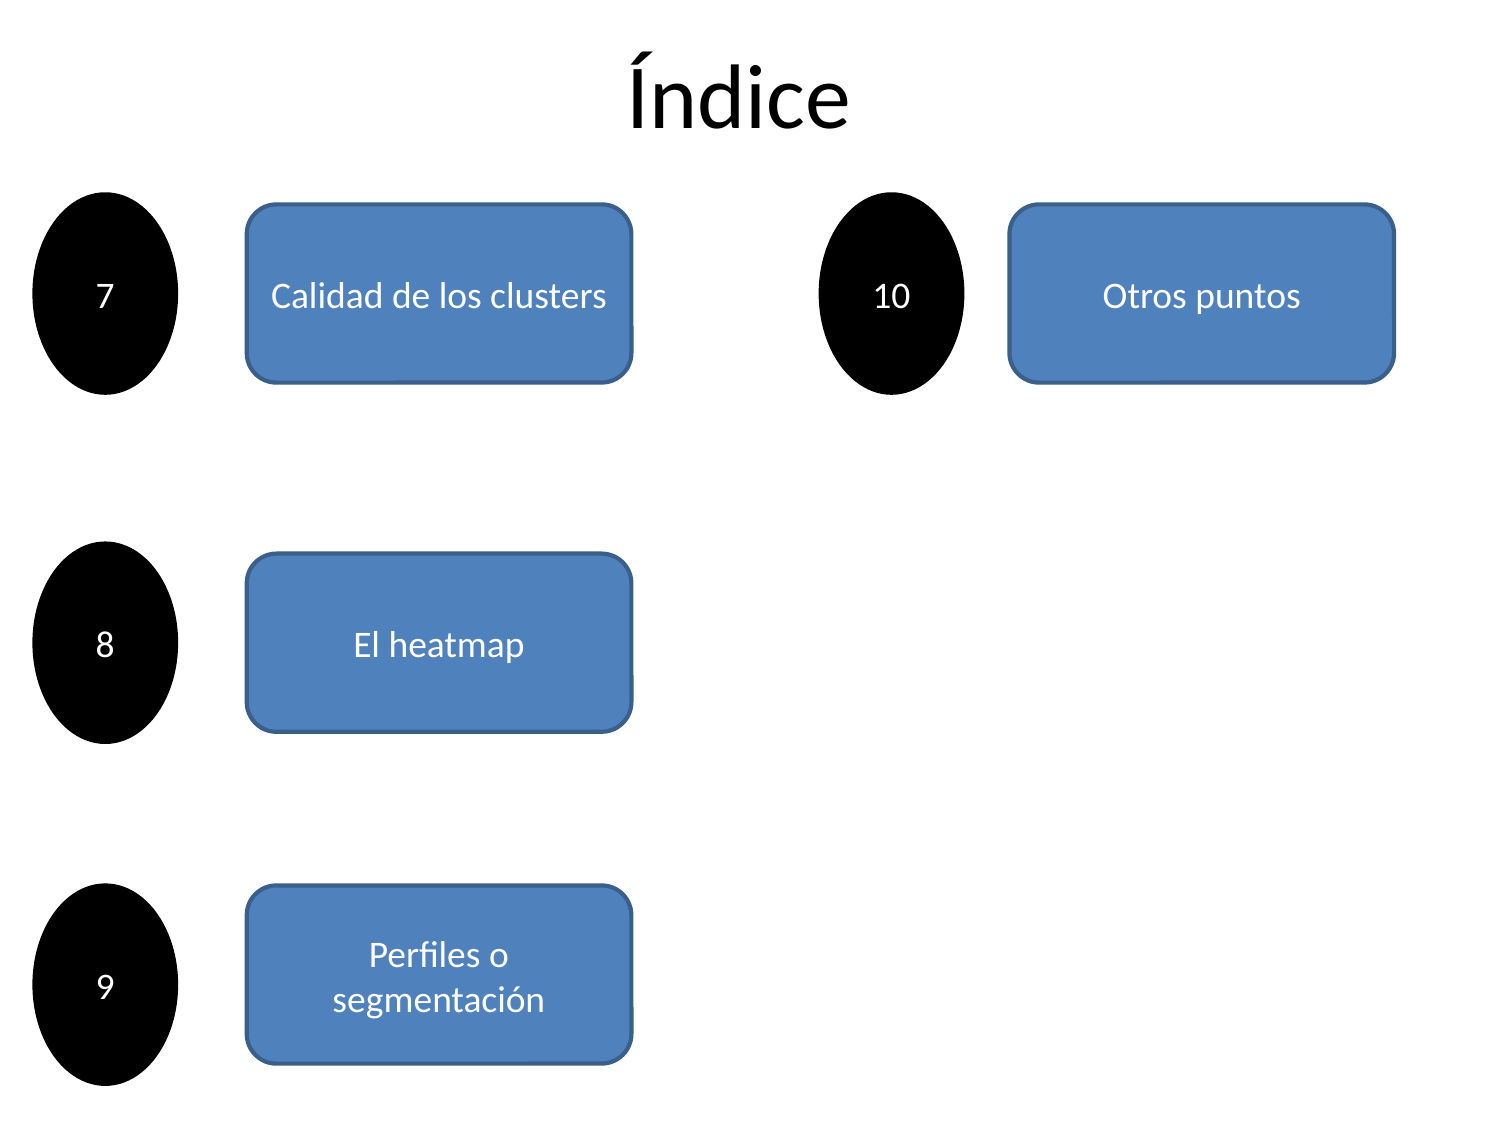

# Índice
7
10
Calidad de los clusters
Otros puntos
8
El heatmap
Perfiles o segmentación
9